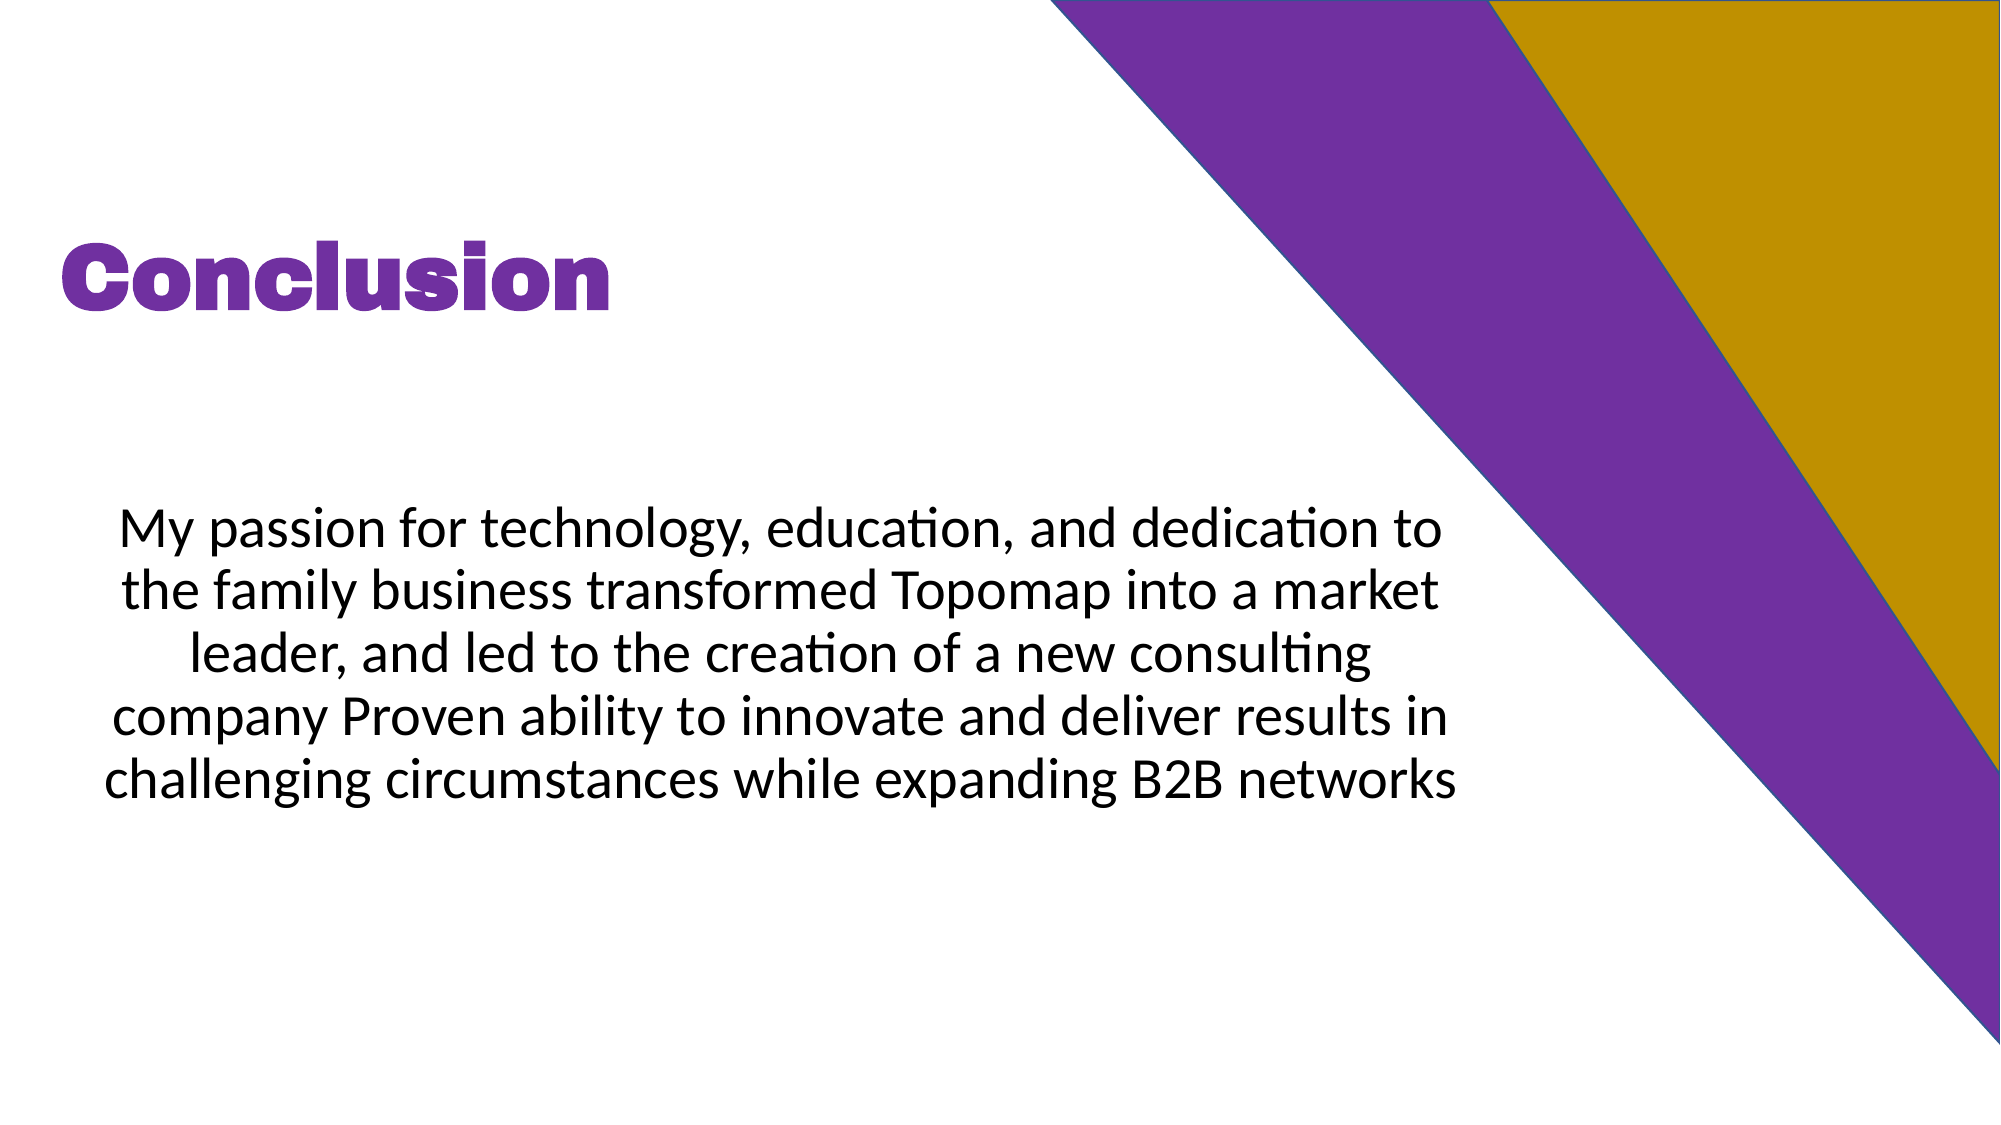

Conclusion
My passion for technology, education, and dedication to the family business transformed Topomap into a market leader, and led to the creation of a new consulting company Proven ability to innovate and deliver results in challenging circumstances while expanding B2B networks